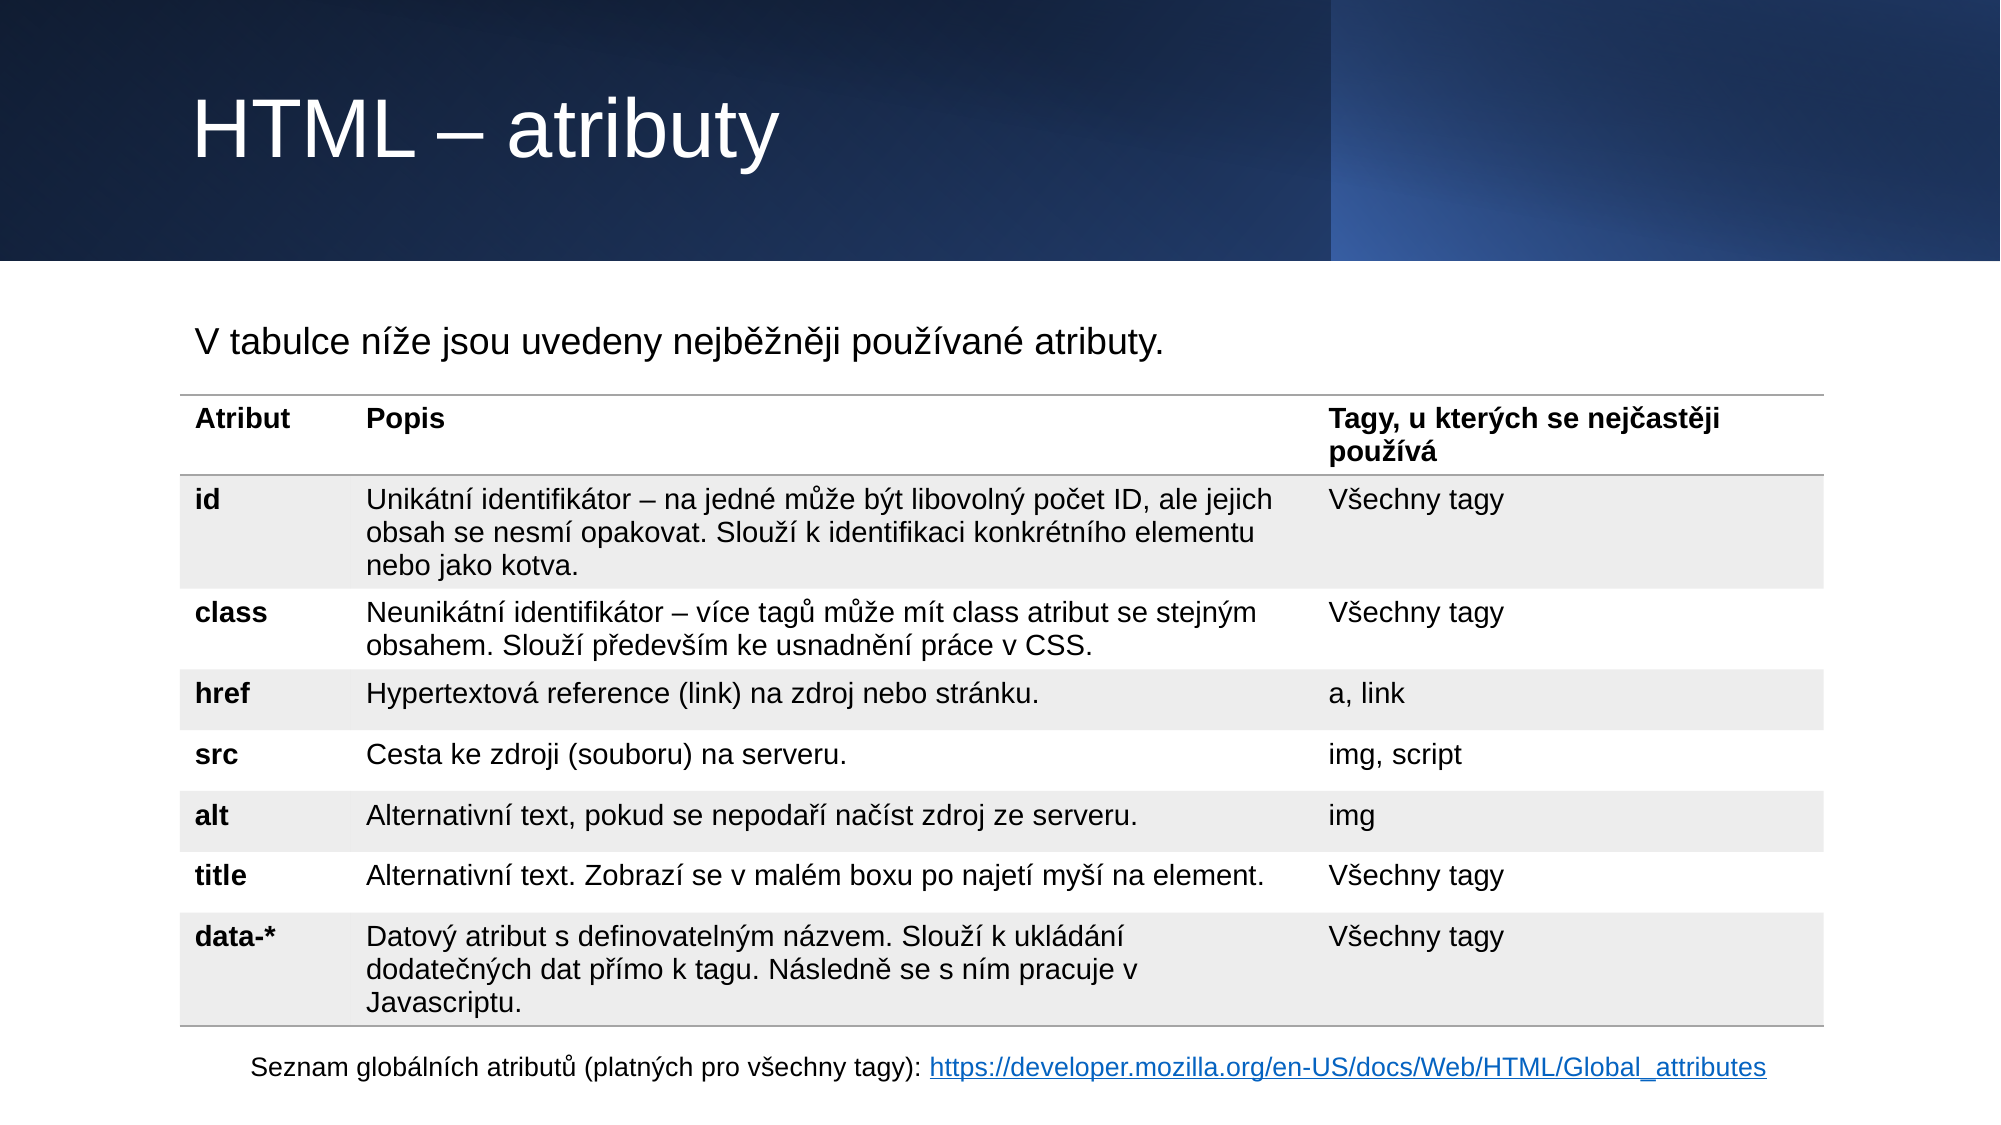

# HTML – atributy
V tabulce níže jsou uvedeny nejběžněji používané atributy.
| Atribut | Popis | Tagy, u kterých se nejčastěji používá |
| --- | --- | --- |
| id | Unikátní identifikátor – na jedné může být libovolný počet ID, ale jejich obsah se nesmí opakovat. Slouží k identifikaci konkrétního elementu nebo jako kotva. | Všechny tagy |
| class | Neunikátní identifikátor – více tagů může mít class atribut se stejným obsahem. Slouží především ke usnadnění práce v CSS. | Všechny tagy |
| href | Hypertextová reference (link) na zdroj nebo stránku. | a, link |
| src | Cesta ke zdroji (souboru) na serveru. | img, script |
| alt | Alternativní text, pokud se nepodaří načíst zdroj ze serveru. | img |
| title | Alternativní text. Zobrazí se v malém boxu po najetí myší na element. | Všechny tagy |
| data-\* | Datový atribut s definovatelným názvem. Slouží k ukládání dodatečných dat přímo k tagu. Následně se s ním pracuje v Javascriptu. | Všechny tagy |
Seznam globálních atributů (platných pro všechny tagy): https://developer.mozilla.org/en-US/docs/Web/HTML/Global_attributes